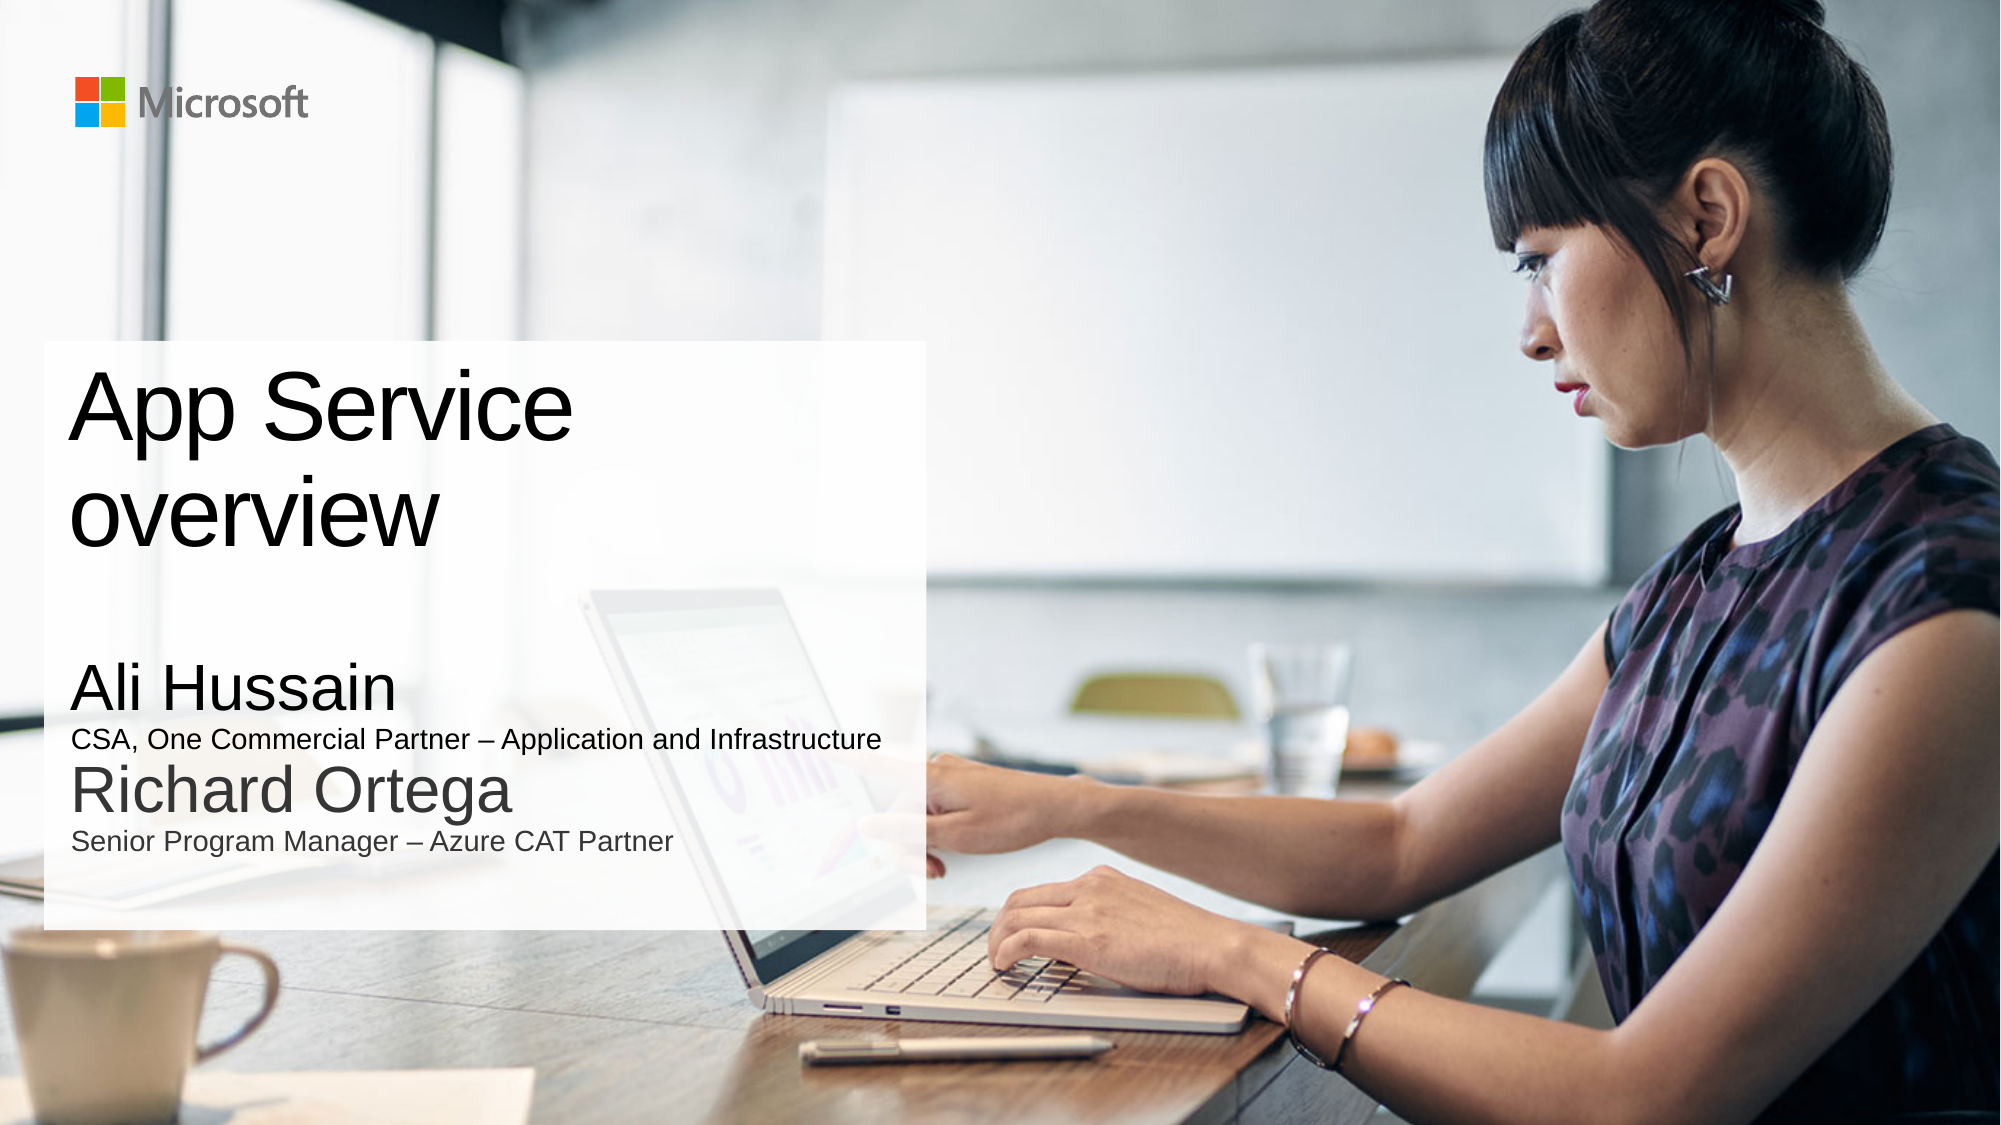

# App Service overview
Ali Hussain
CSA, One Commercial Partner – Application and Infrastructure
Richard Ortega
Senior Program Manager – Azure CAT Partner